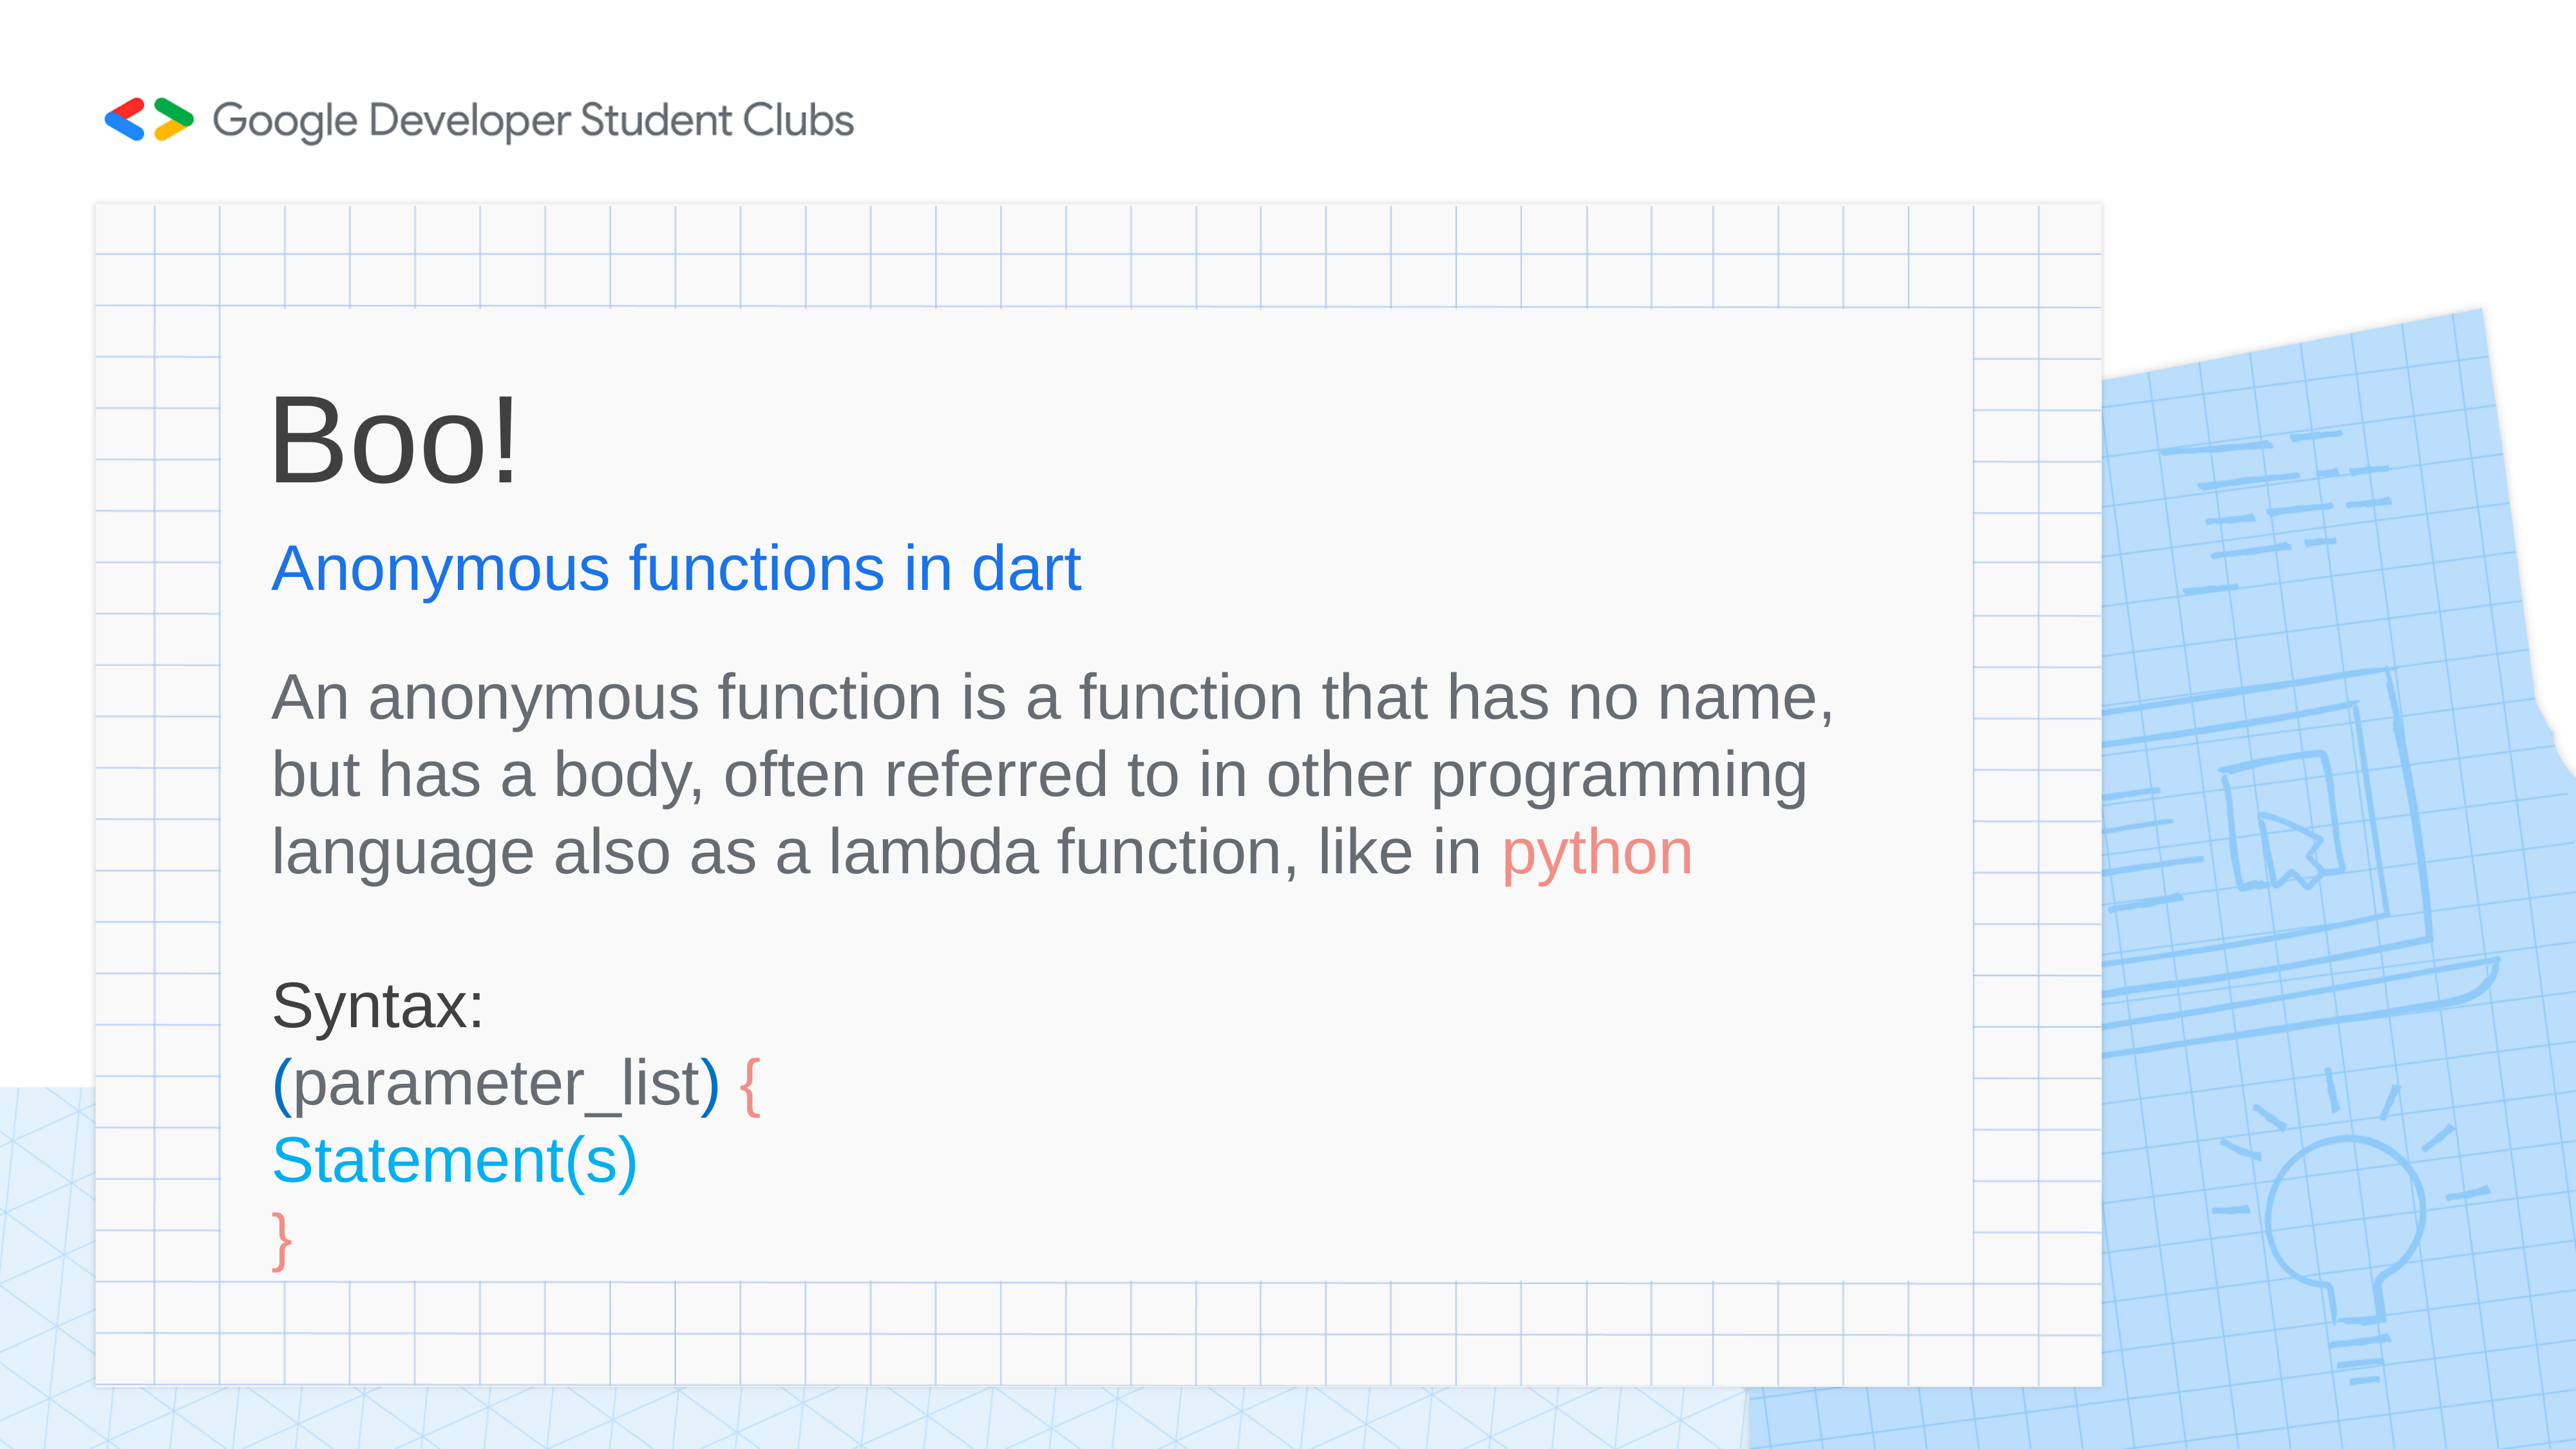

# Boo!
Anonymous functions in dart
An anonymous function is a function that has no name, but has a body, often referred to in other programming language also as a lambda function, like in python

Syntax:
(parameter_list) {
Statement(s)
}